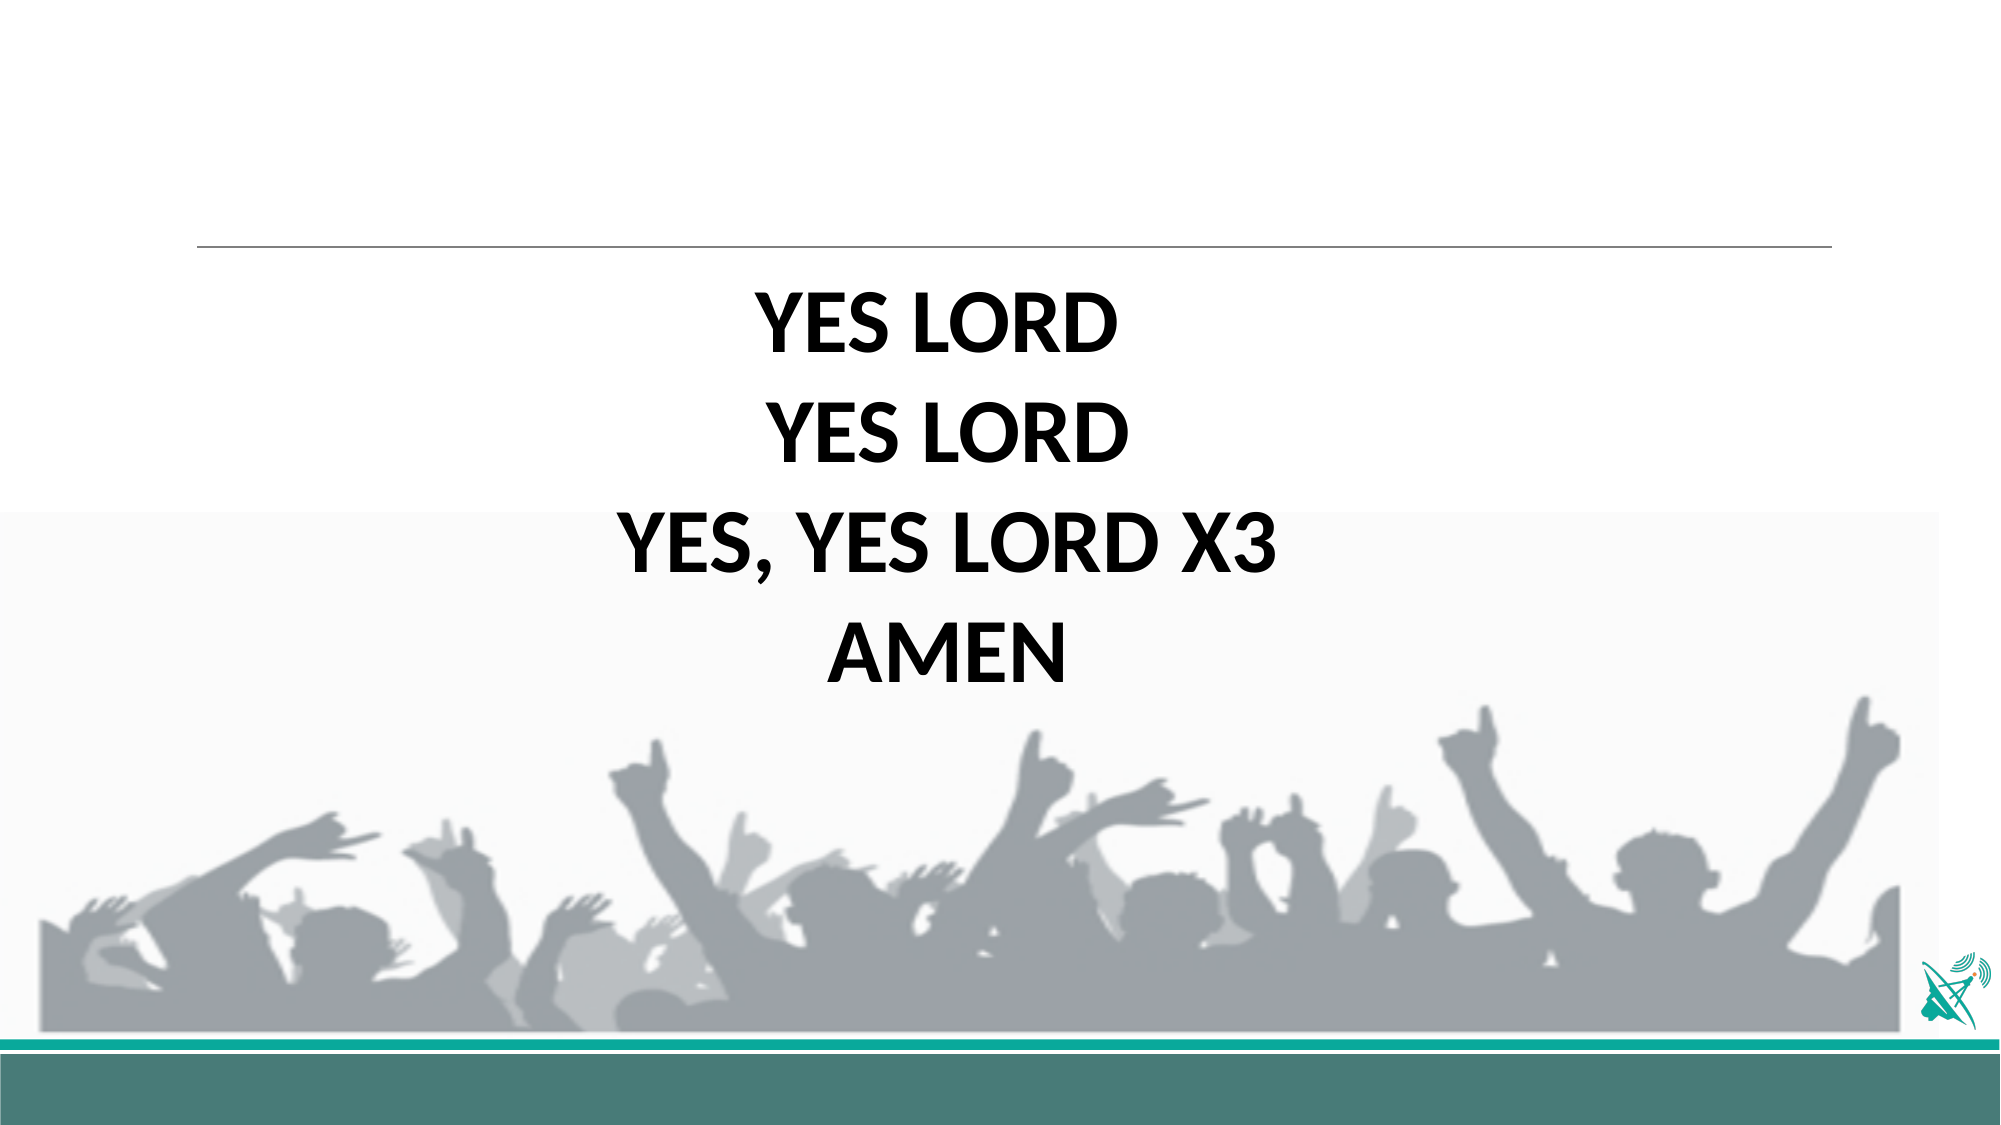

YES LORD
YES LORD
YES, YES LORD X3
AMEN